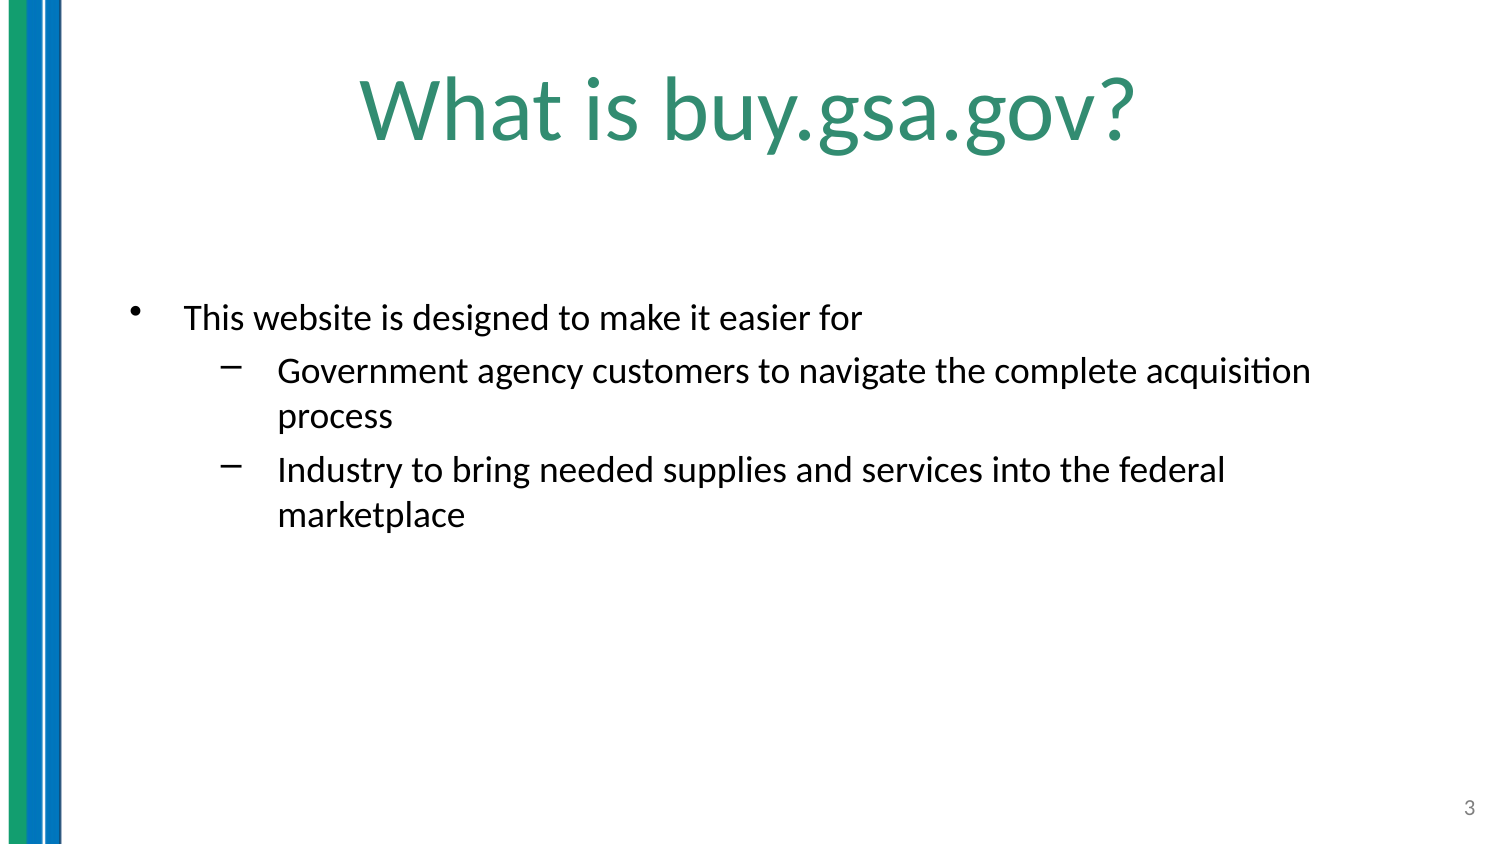

# What is buy.gsa.gov?
This website is designed to make it easier for
Government agency customers to navigate the complete acquisition process
Industry to bring needed supplies and services into the federal marketplace